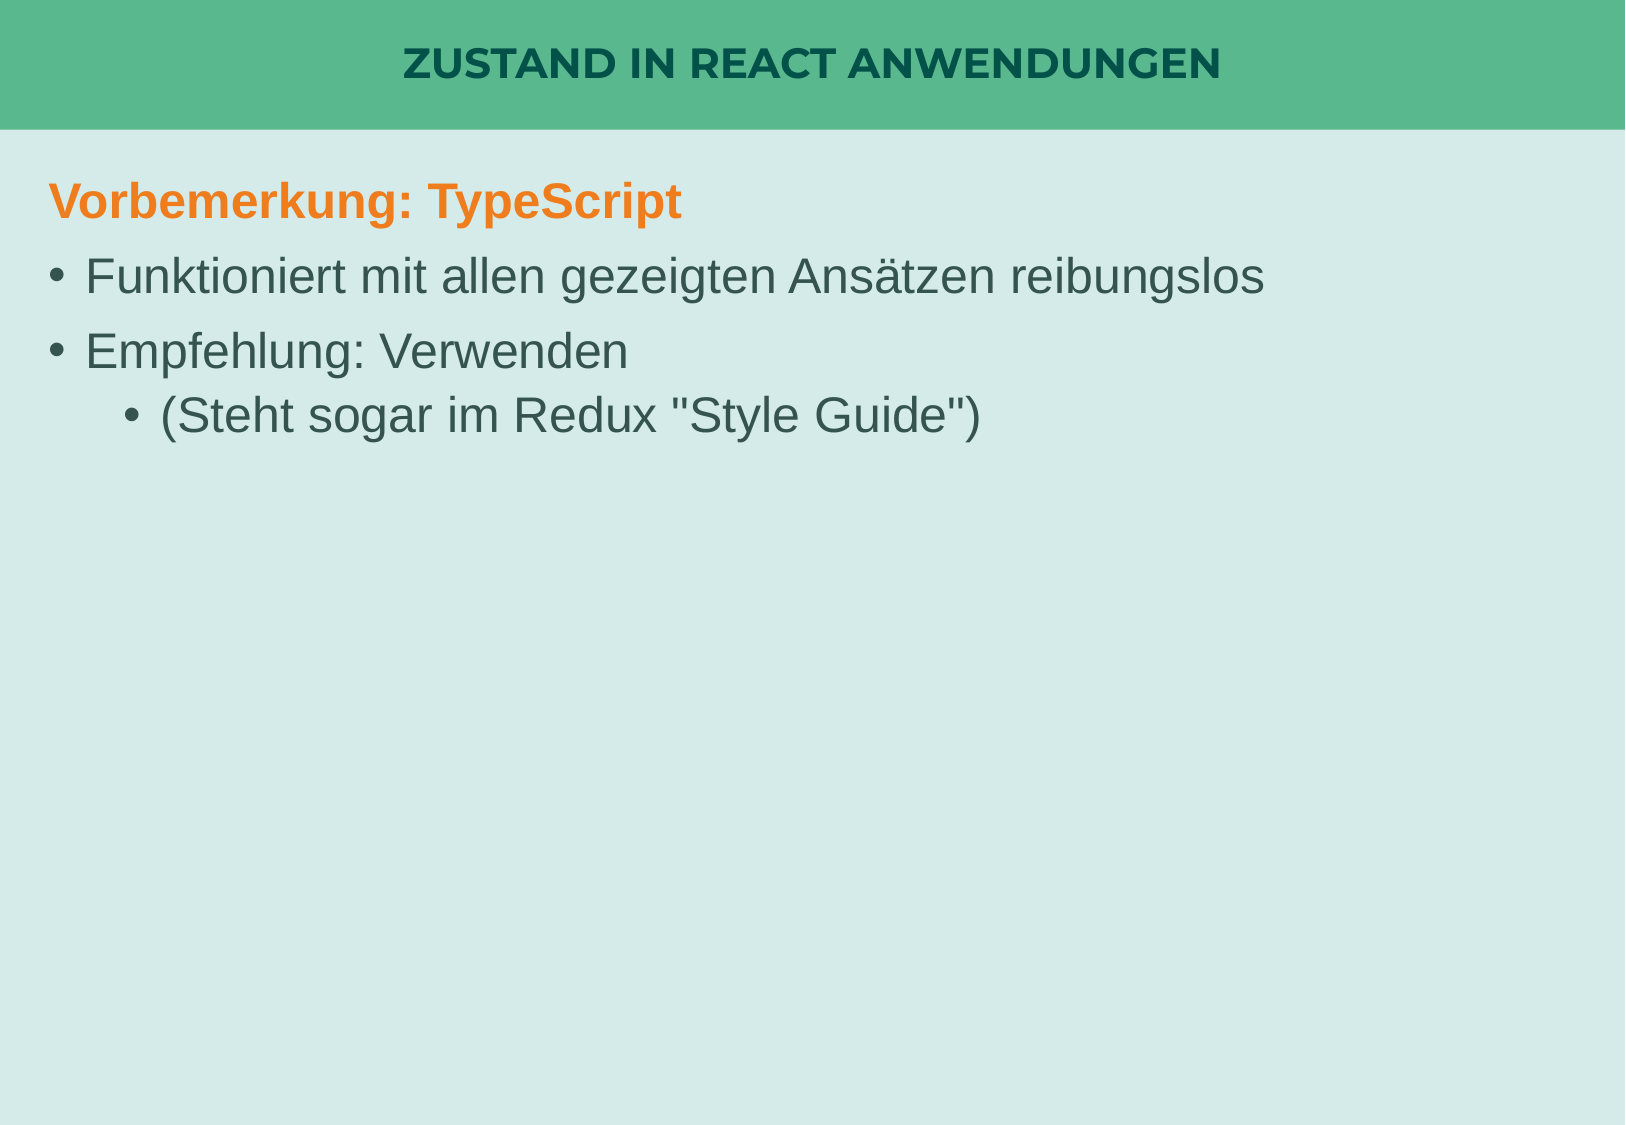

# Zustand in React anwendungen
Vorbemerkung: TypeScript
Funktioniert mit allen gezeigten Ansätzen reibungslos
Empfehlung: Verwenden
(Steht sogar im Redux "Style Guide")
Beispiel: ChatPage oder Tabs

Beispiel: UserStatsPage für fetch ?